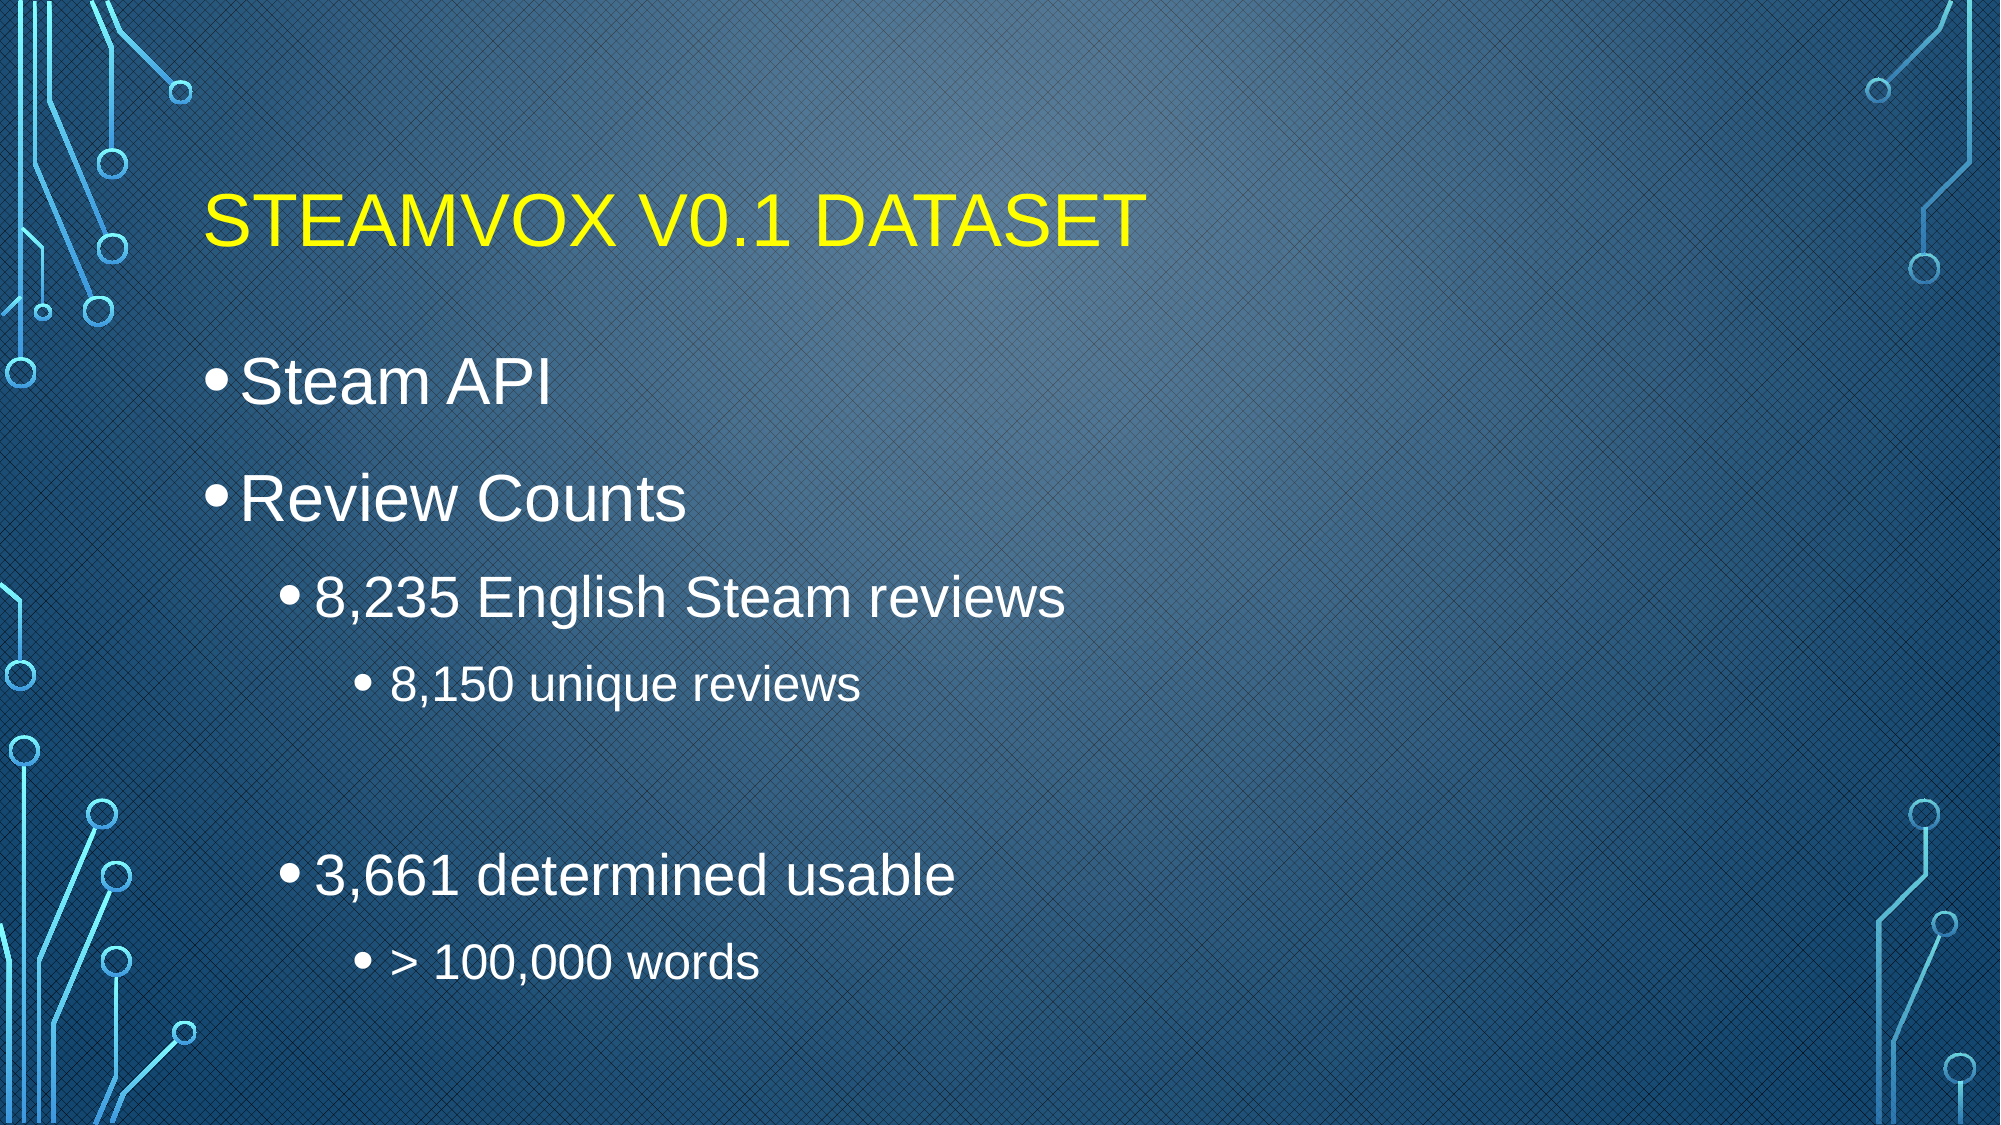

# SteamVox v0.1 Dataset
Steam API
Review Counts
8,235 English Steam reviews
8,150 unique reviews

3,661 determined usable
> 100,000 words